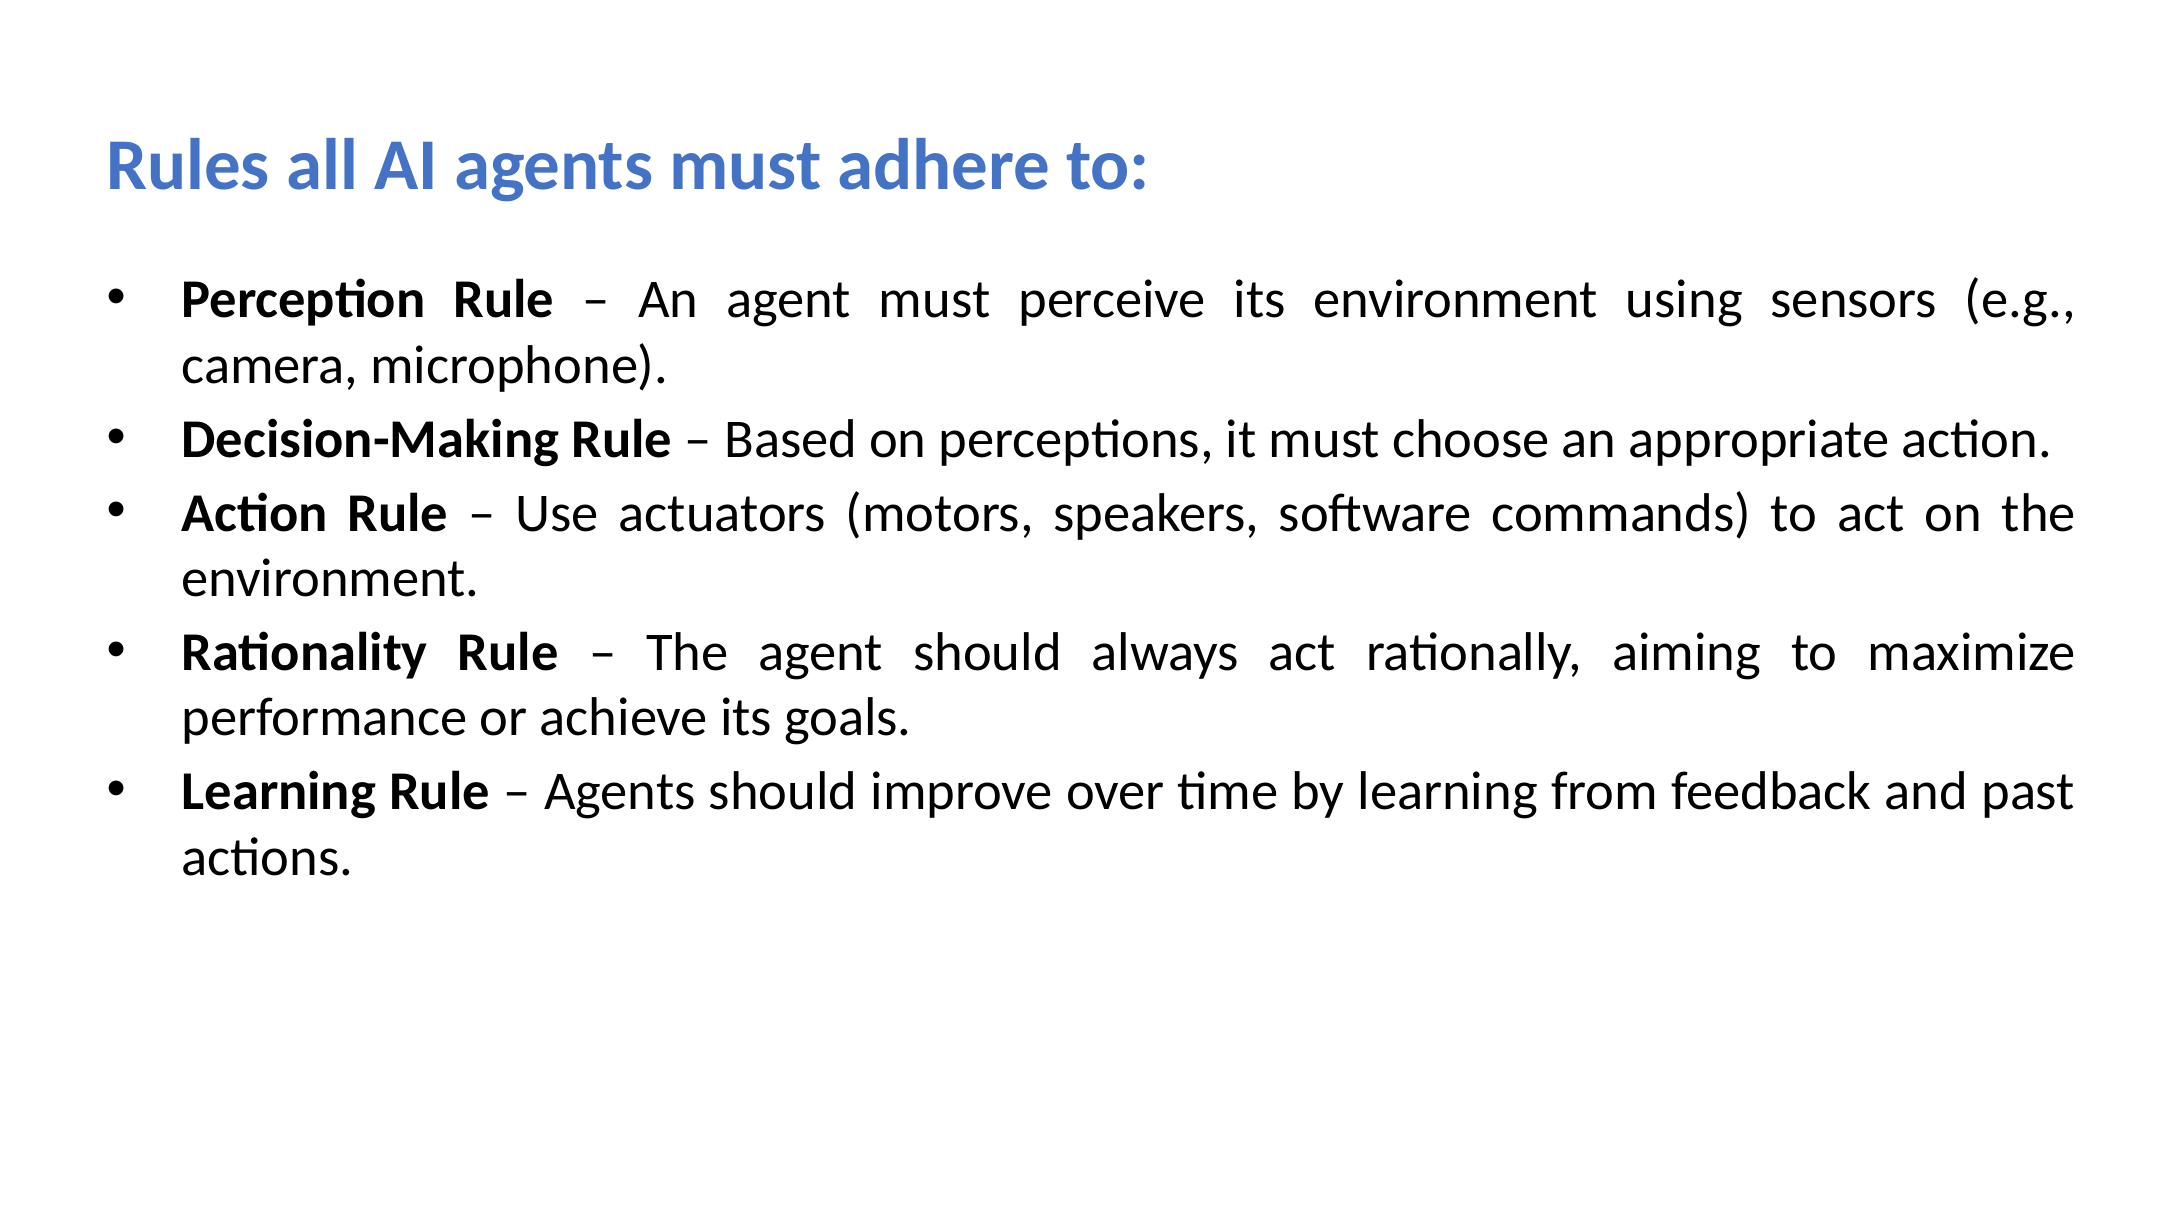

Rules all AI agents must adhere to:
Perception Rule – An agent must perceive its environment using sensors (e.g., camera, microphone).
Decision-Making Rule – Based on perceptions, it must choose an appropriate action.
Action Rule – Use actuators (motors, speakers, software commands) to act on the environment.
Rationality Rule – The agent should always act rationally, aiming to maximize performance or achieve its goals.
Learning Rule – Agents should improve over time by learning from feedback and past actions.